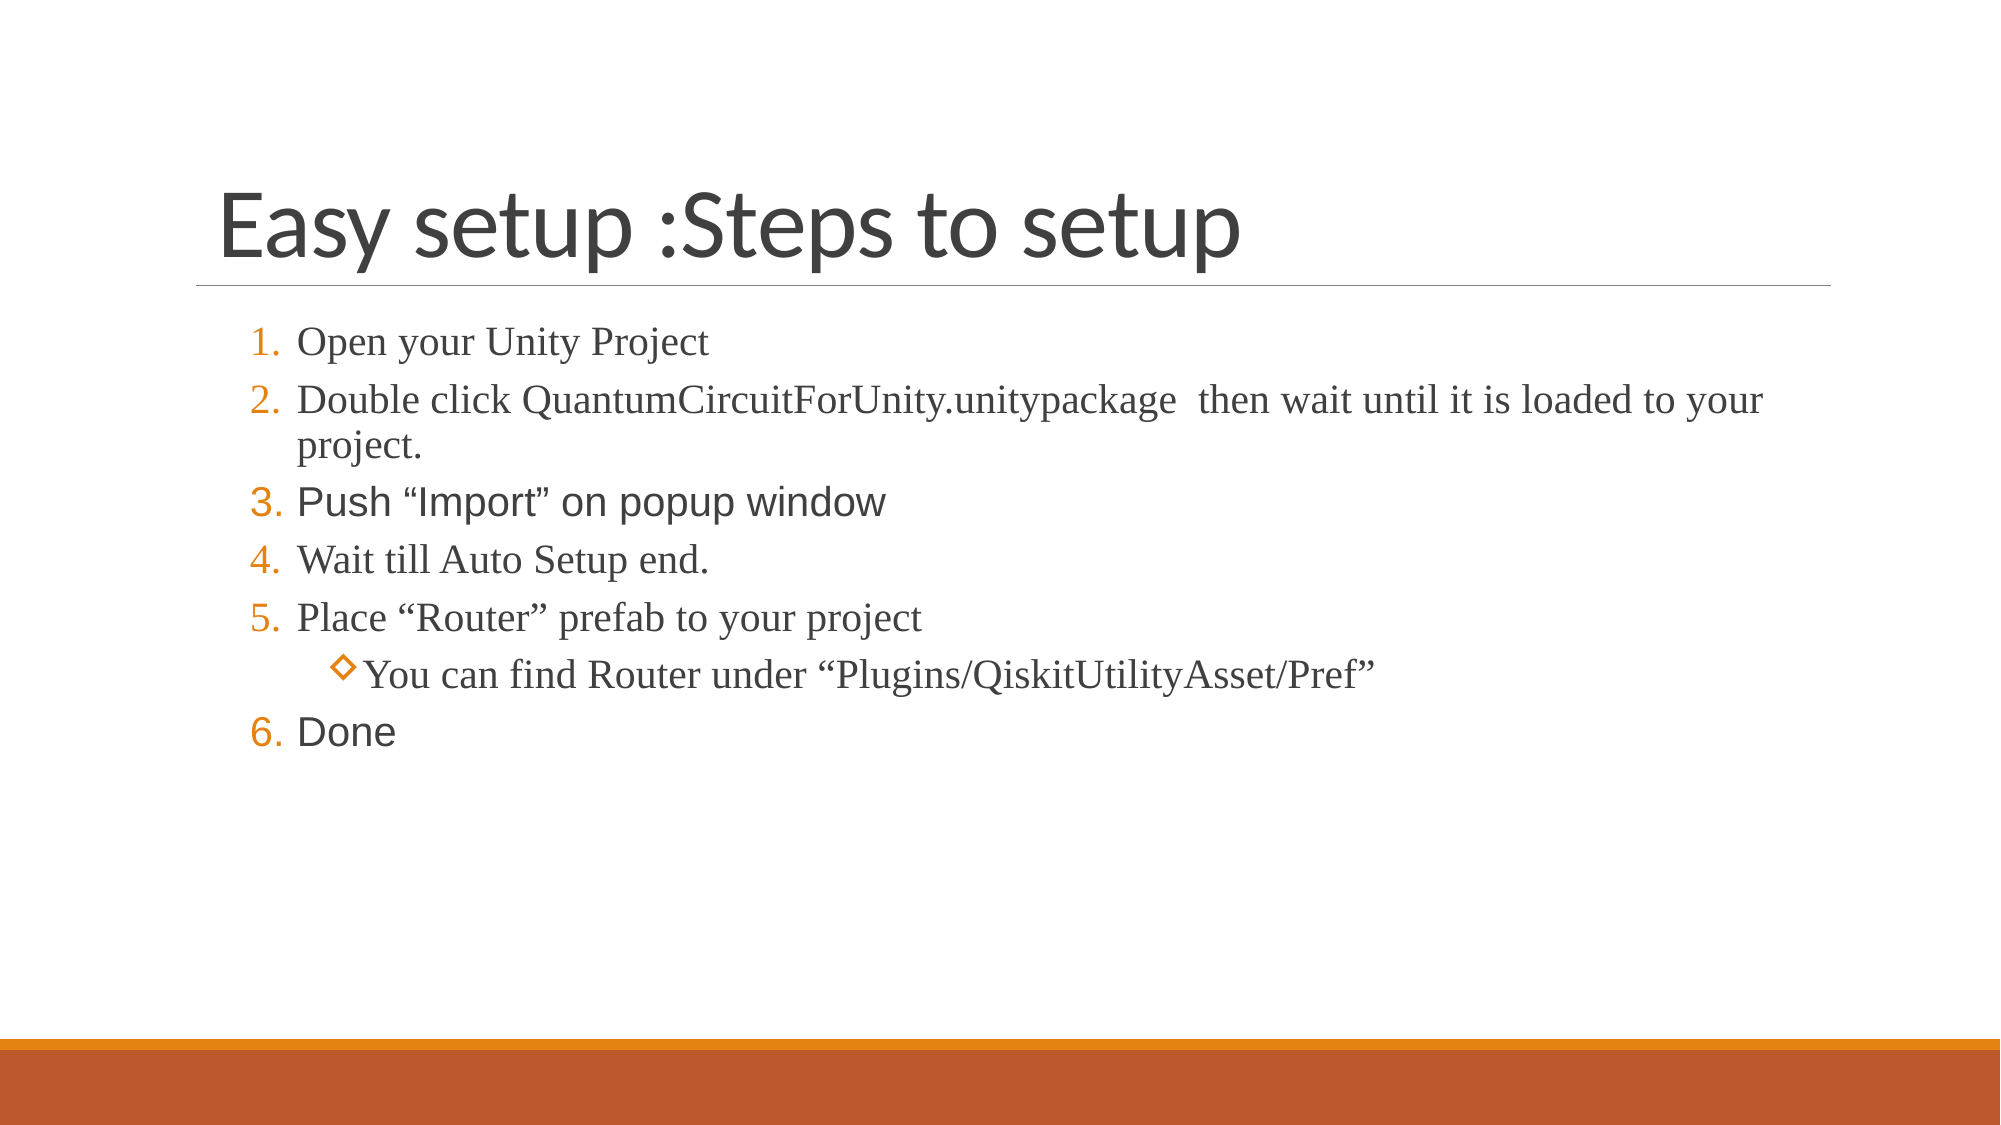

# Easy setup :Steps to setup
Open your Unity Project
Double click QuantumCircuitForUnity.unitypackage  then wait until it is loaded to your project.
Push “Import” on popup window
Wait till Auto Setup end.
Place “Router” prefab to your project
You can find Router under “Plugins/QiskitUtilityAsset/Pref”
Done